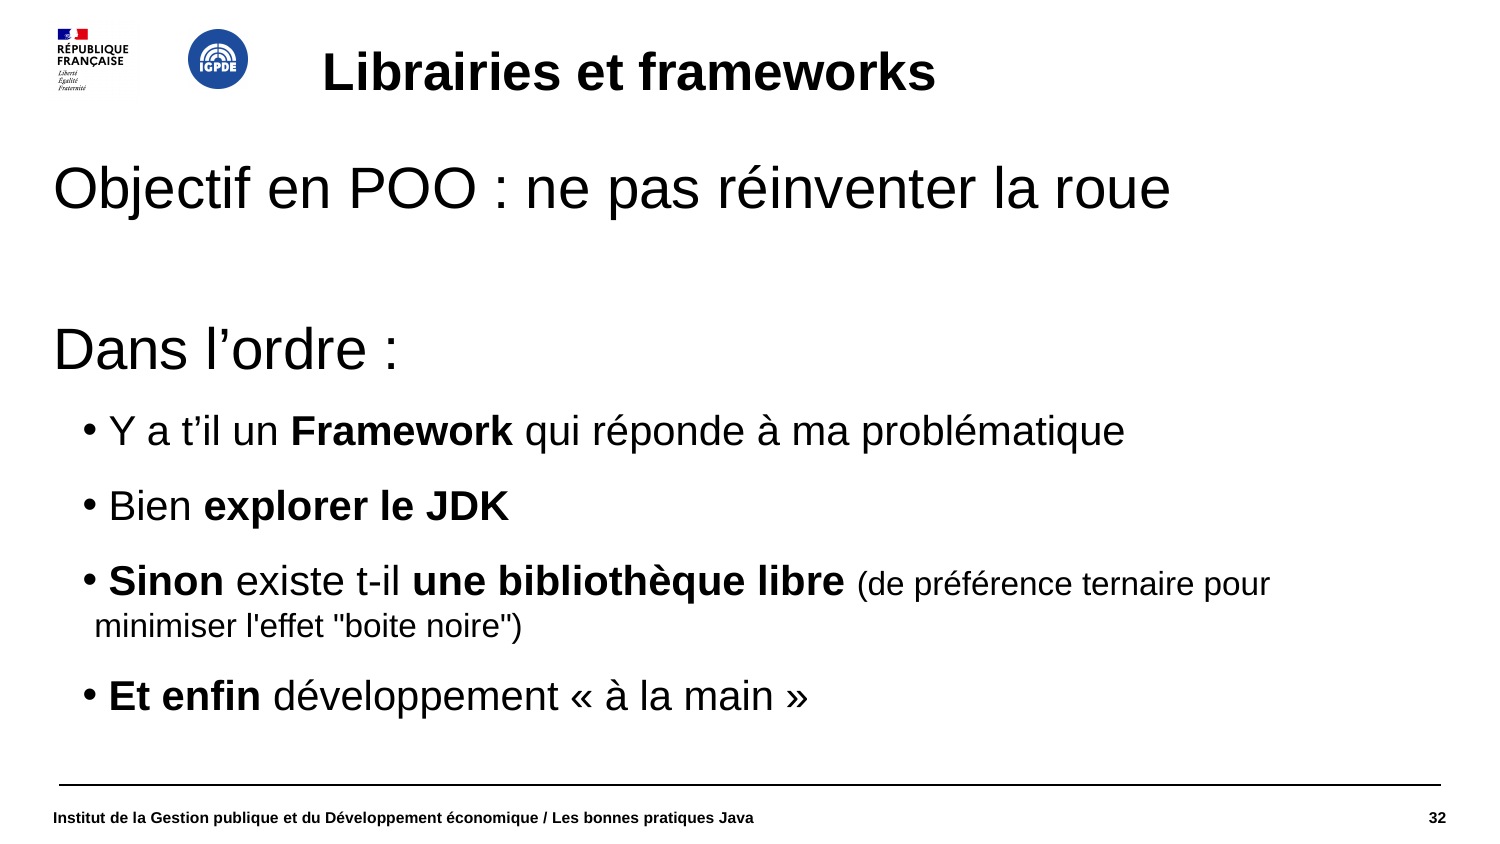

# Librairies et frameworks
Objectif en POO : ne pas réinventer la roue

Dans l’ordre :
 Y a t’il un Framework qui réponde à ma problématique
 Bien explorer le JDK
 Sinon existe t-il une bibliothèque libre (de préférence ternaire pour minimiser l'effet "boite noire")
 Et enfin développement « à la main »
Institut de la Gestion publique et du Développement économique / Les bonnes pratiques Java
32